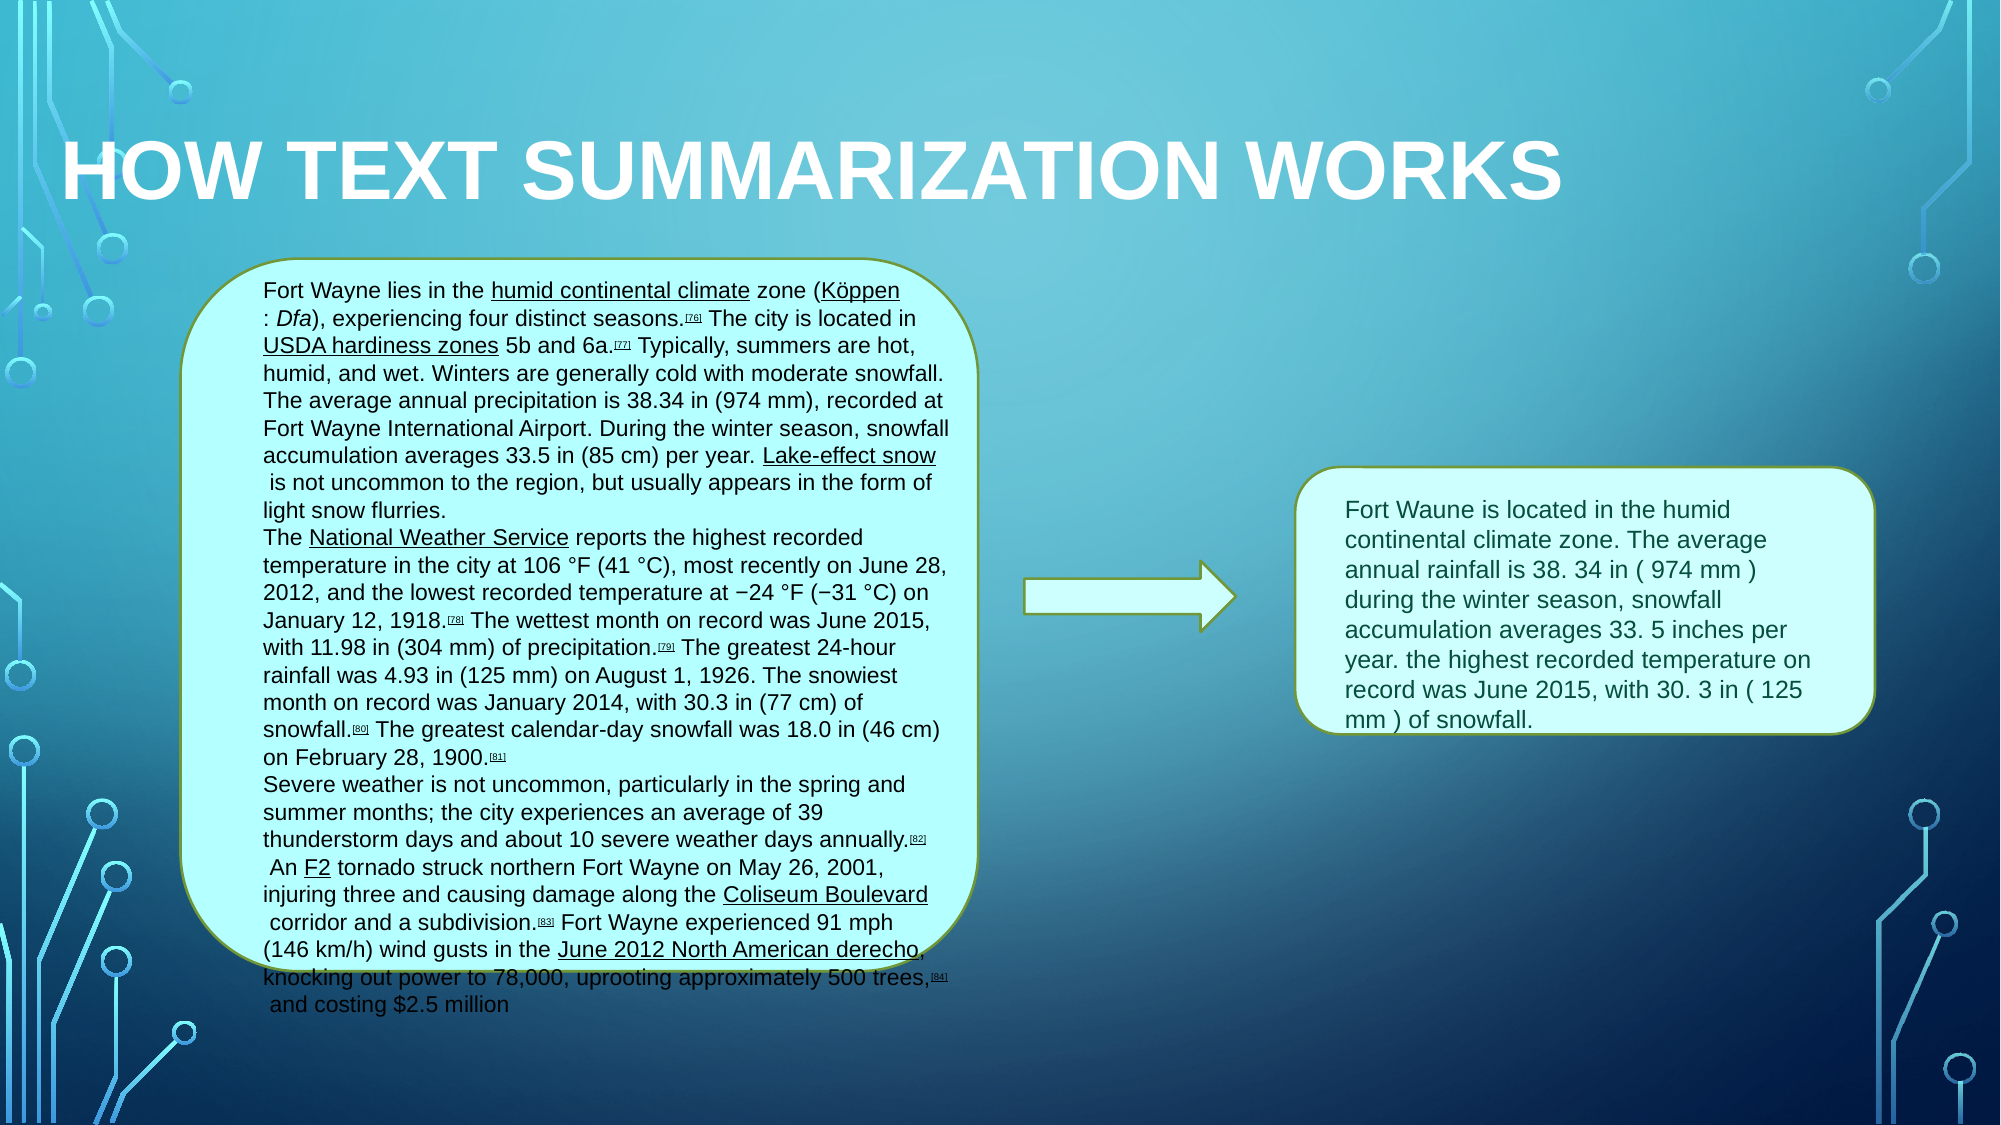

How Text SUmmarization works

Fort Wayne lies in the humid continental climate zone (Köppen: Dfa), experiencing four distinct seasons.[76] The city is located in USDA hardiness zones 5b and 6a.[77] Typically, summers are hot, humid, and wet. Winters are generally cold with moderate snowfall. The average annual precipitation is 38.34 in (974 mm), recorded at Fort Wayne International Airport. During the winter season, snowfall accumulation averages 33.5 in (85 cm) per year. Lake-effect snow is not uncommon to the region, but usually appears in the form of light snow flurries.
The National Weather Service reports the highest recorded temperature in the city at 106 °F (41 °C), most recently on June 28, 2012, and the lowest recorded temperature at −24 °F (−31 °C) on January 12, 1918.[78] The wettest month on record was June 2015, with 11.98 in (304 mm) of precipitation.[79] The greatest 24-hour rainfall was 4.93 in (125 mm) on August 1, 1926. The snowiest month on record was January 2014, with 30.3 in (77 cm) of snowfall.[80] The greatest calendar-day snowfall was 18.0 in (46 cm) on February 28, 1900.[81]
Severe weather is not uncommon, particularly in the spring and summer months; the city experiences an average of 39 thunderstorm days and about 10 severe weather days annually.[82] An F2 tornado struck northern Fort Wayne on May 26, 2001, injuring three and causing damage along the Coliseum Boulevard corridor and a subdivision.[83] Fort Wayne experienced 91 mph (146 km/h) wind gusts in the June 2012 North American derecho, knocking out power to 78,000, uprooting approximately 500 trees,[84] and costing $2.5 million

Fort Waune is located in the humid continental climate zone. The average annual rainfall is 38. 34 in ( 974 mm ) during the winter season, snowfall accumulation averages 33. 5 inches per year. the highest recorded temperature on record was June 2015, with 30. 3 in ( 125 mm ) of snowfall.